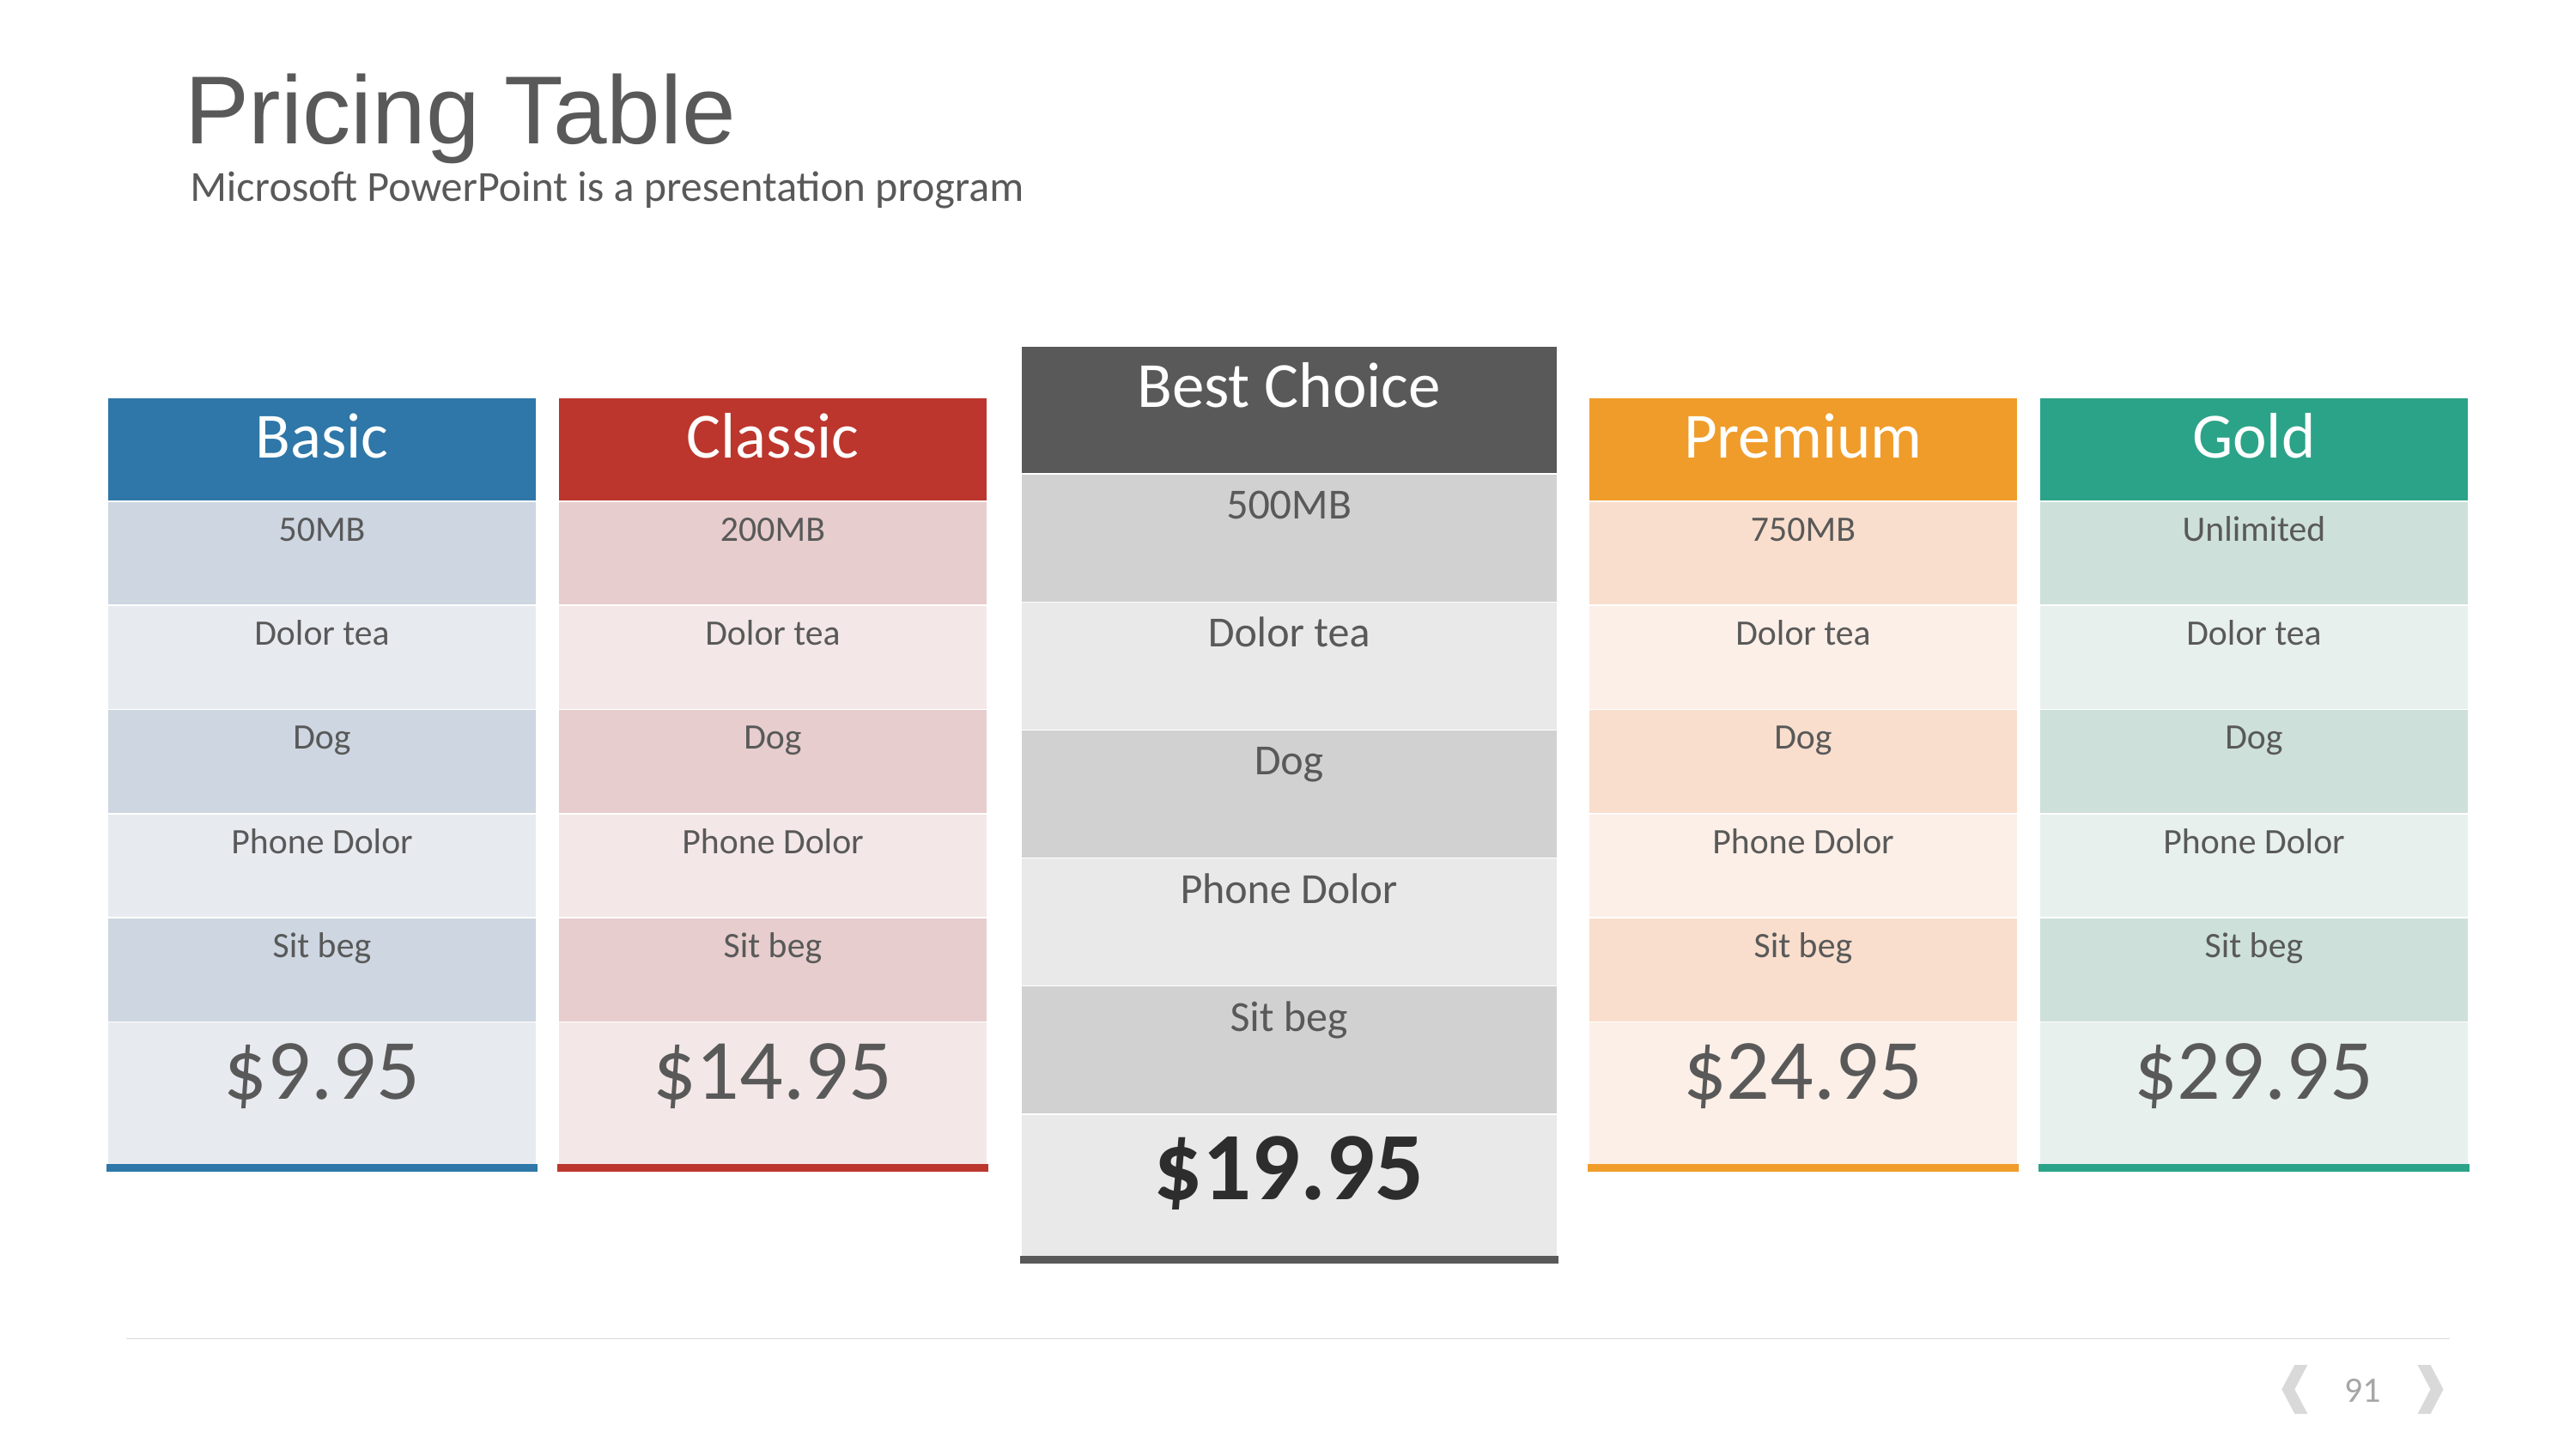

# Pricing Table
Microsoft PowerPoint is a presentation program
| Best Choice |
| --- |
| 500MB |
| Dolor tea |
| Dog |
| Phone Dolor |
| Sit beg |
| $19.95 |
| Basic |
| --- |
| 50MB |
| Dolor tea |
| Dog |
| Phone Dolor |
| Sit beg |
| $9.95 |
| Classic |
| --- |
| 200MB |
| Dolor tea |
| Dog |
| Phone Dolor |
| Sit beg |
| $14.95 |
| Premium |
| --- |
| 750MB |
| Dolor tea |
| Dog |
| Phone Dolor |
| Sit beg |
| $24.95 |
| Gold |
| --- |
| Unlimited |
| Dolor tea |
| Dog |
| Phone Dolor |
| Sit beg |
| $29.95 |